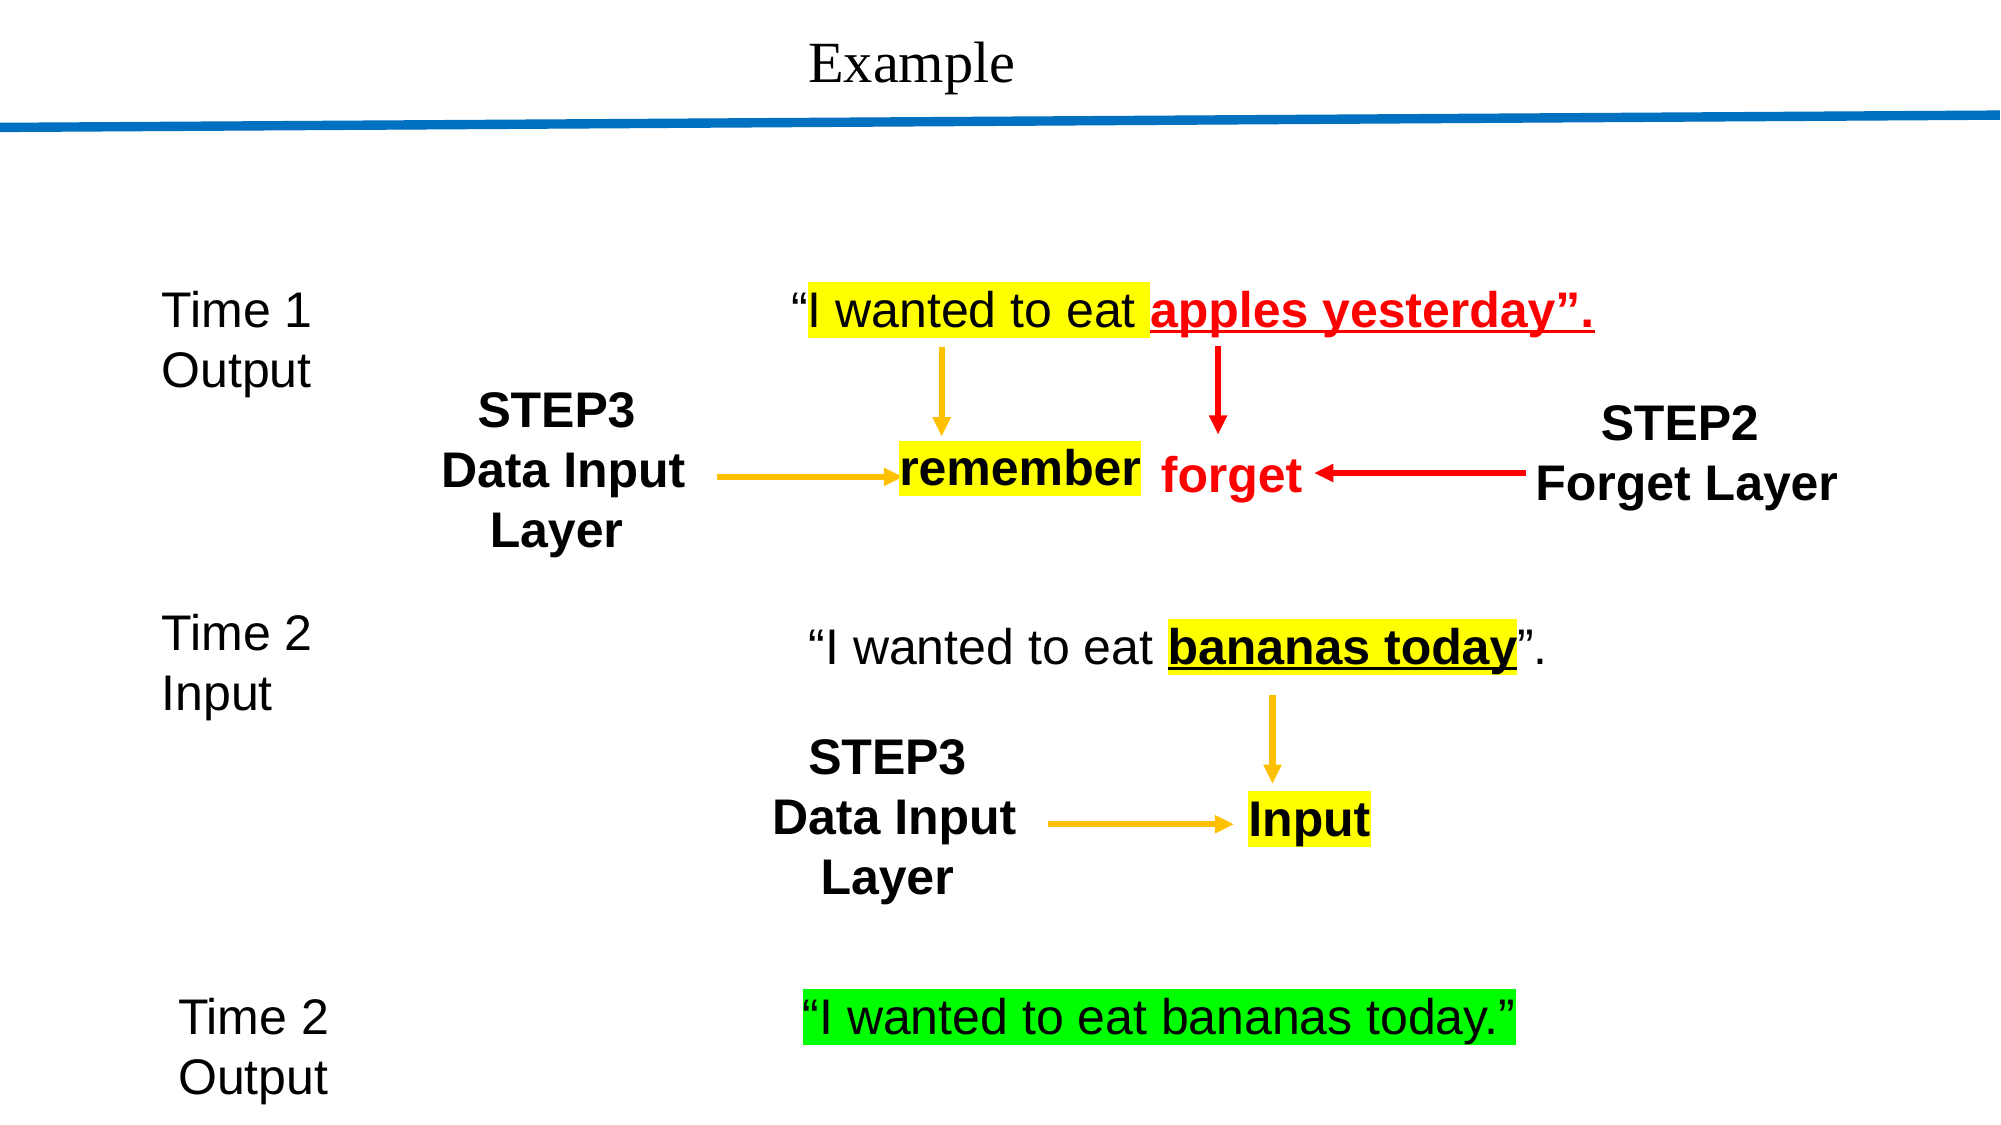

Example
Time 1
Output
“I wanted to eat apples yesterday”.
STEP2
 Forget Layer
forget
STEP3
 Data Input
Layer
remember
Time 2
Input
“I wanted to eat bananas today”.
STEP3
 Data Input
Layer
Input
Time 2
Output
“I wanted to eat bananas today.”